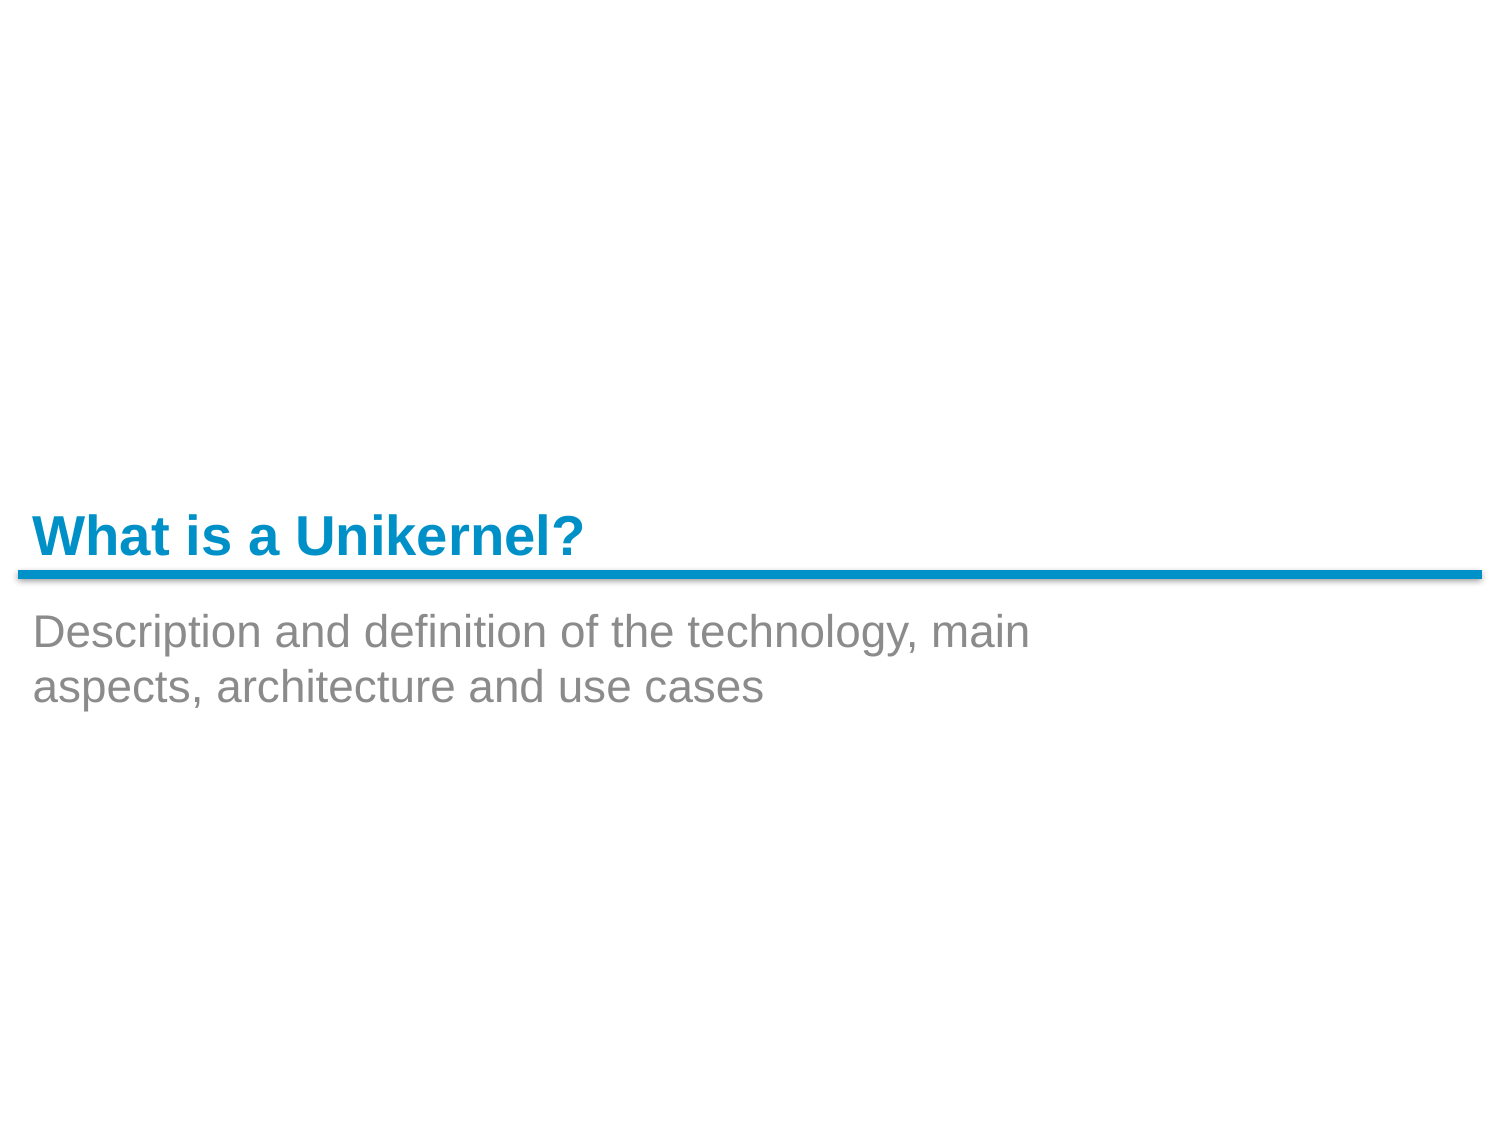

# What is a Unikernel?
Description and definition of the technology, main aspects, architecture and use cases